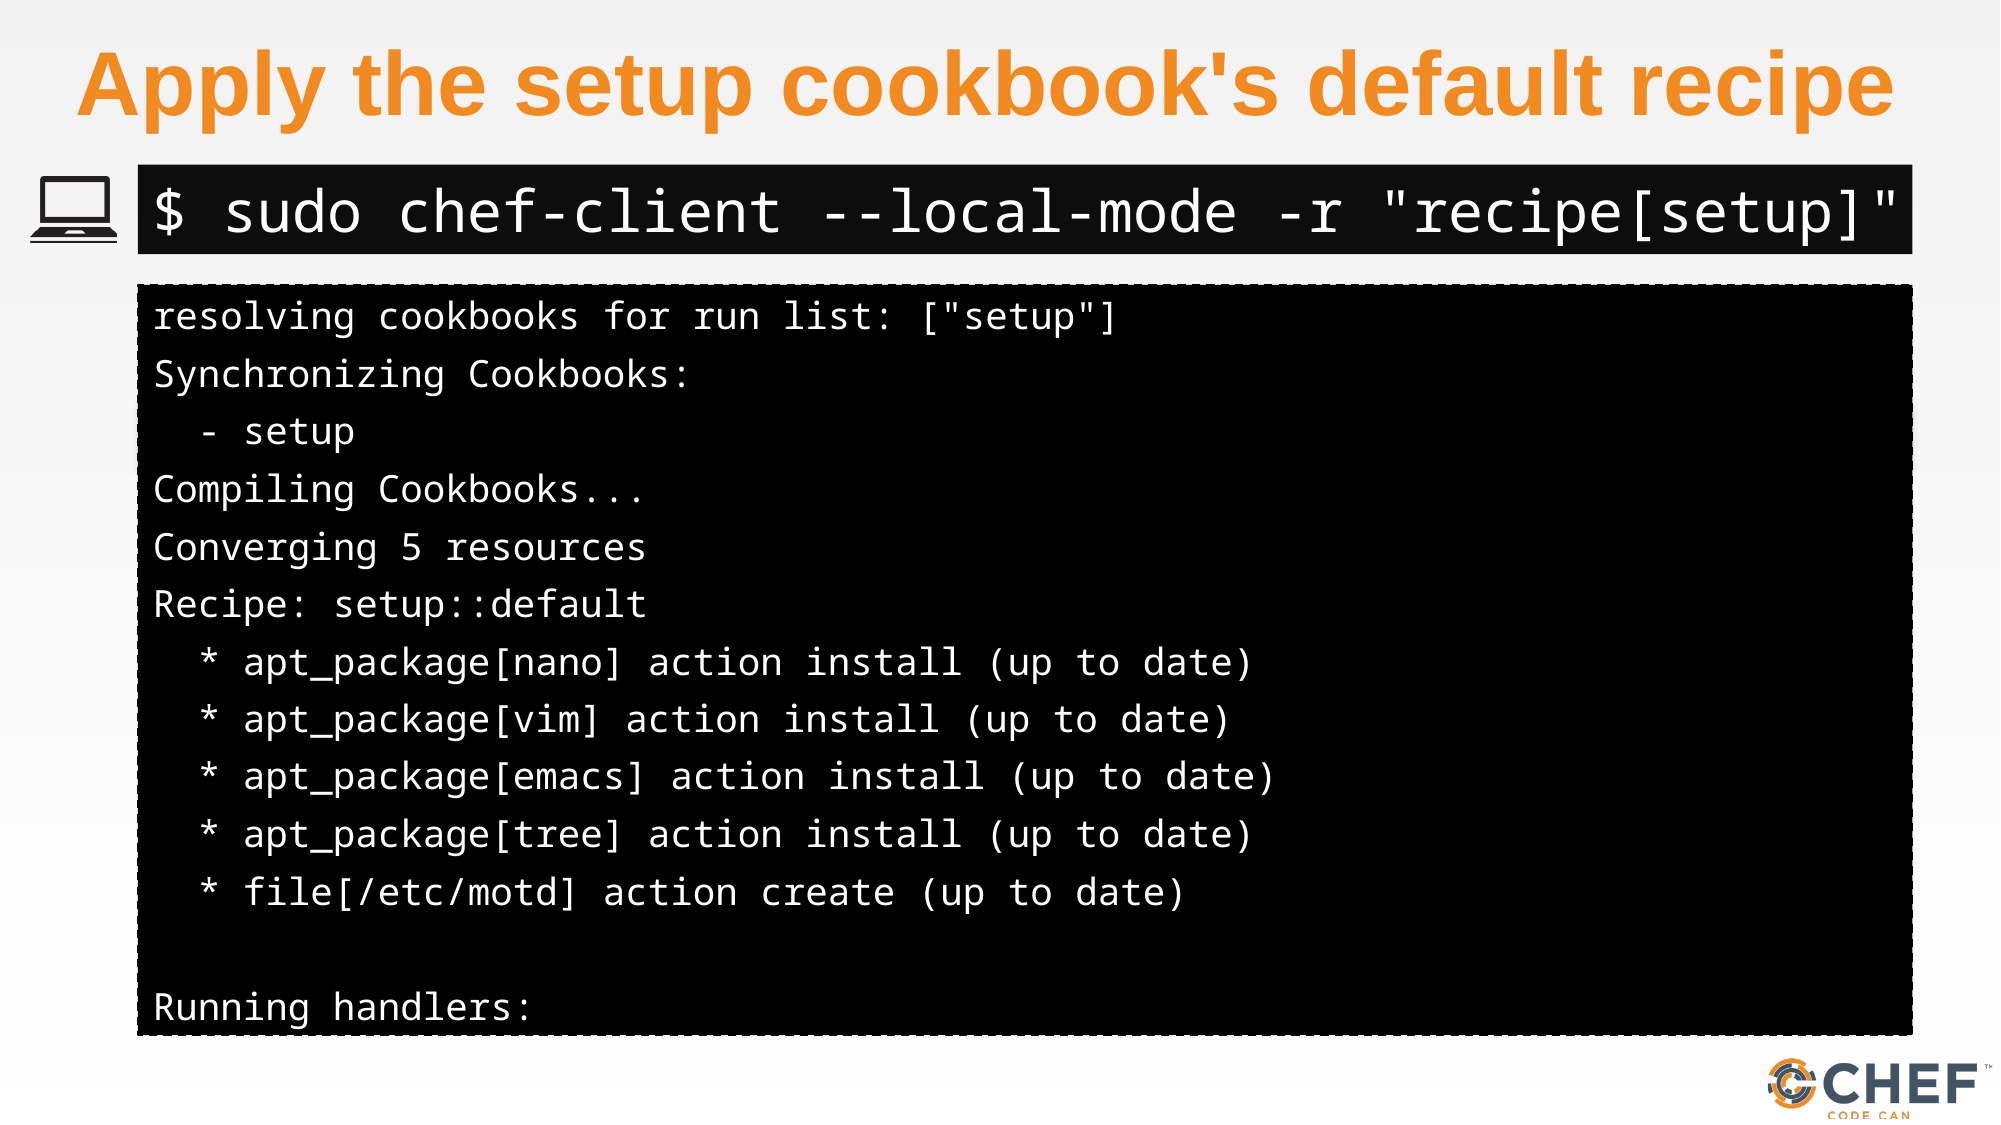

# Apply the setup cookbook's default recipe
$ sudo chef-client --local-mode -r "recipe[setup]"
resolving cookbooks for run list: ["setup"]
Synchronizing Cookbooks:
  - setup
Compiling Cookbooks...
Converging 5 resources
Recipe: setup::default
  * apt_package[nano] action install (up to date)
  * apt_package[vim] action install (up to date)
  * apt_package[emacs] action install (up to date)
  * apt_package[tree] action install (up to date)
  * file[/etc/motd] action create (up to date)

Running handlers: